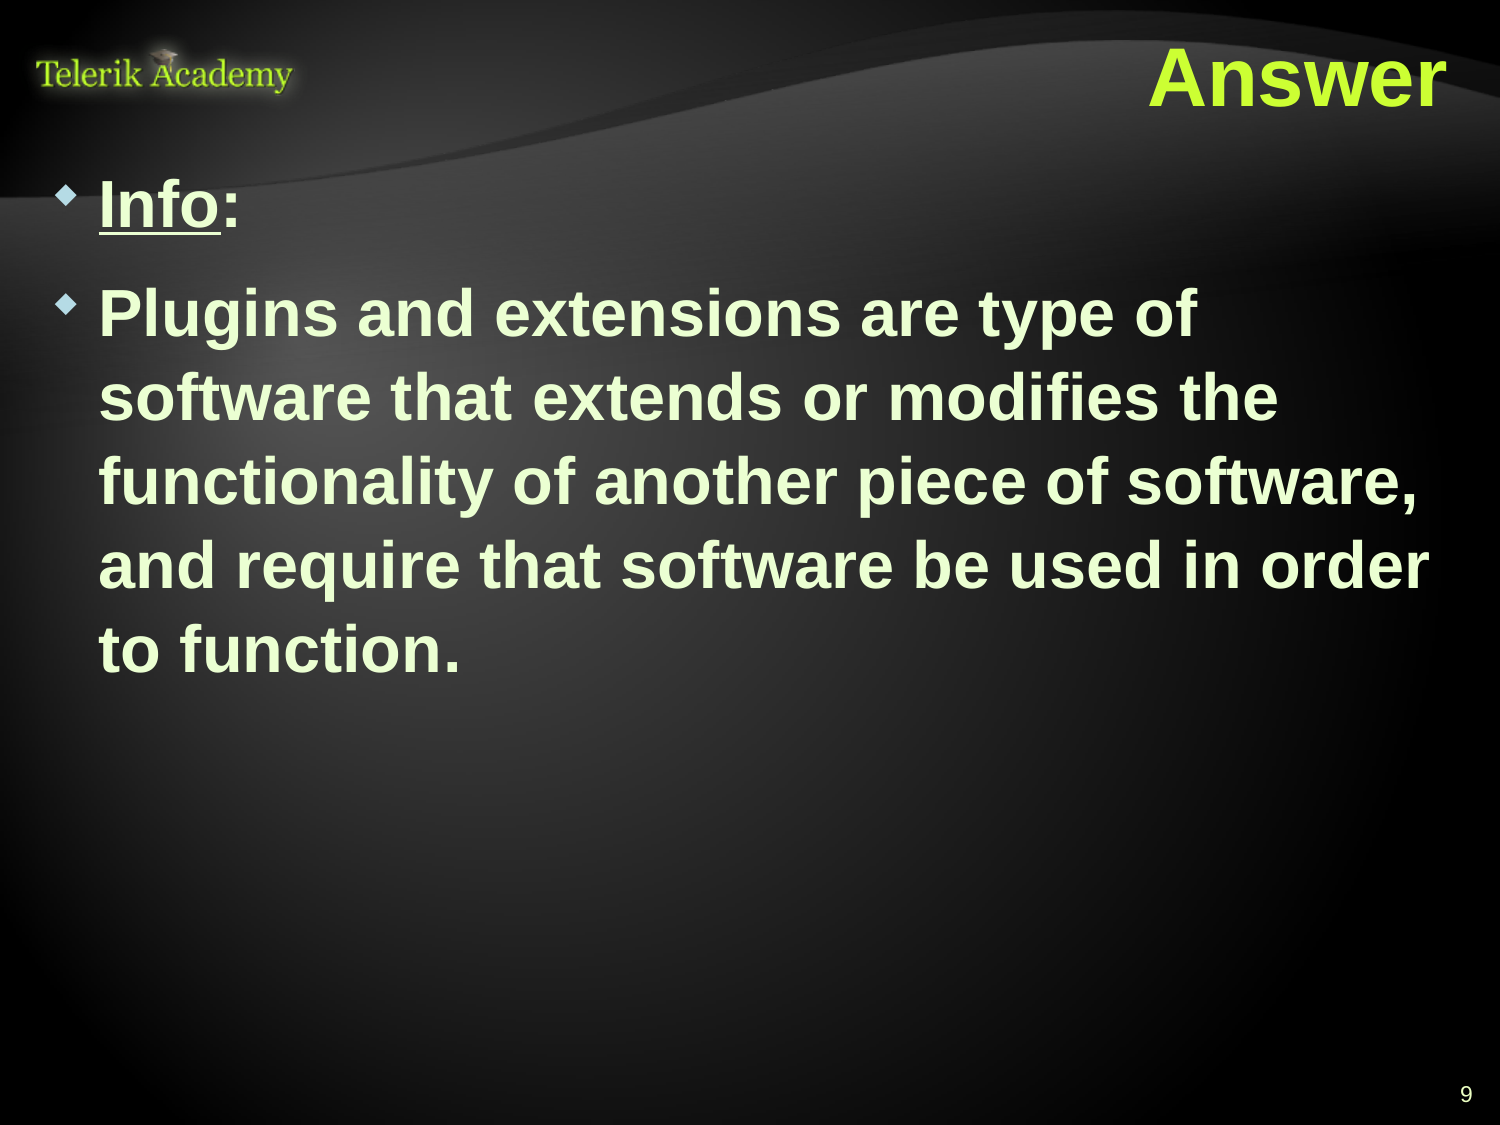

# Answer
Info:
Plugins and extensions are type of software that extends or modifies the functionality of another piece of software, and require that software be used in order to function.

9